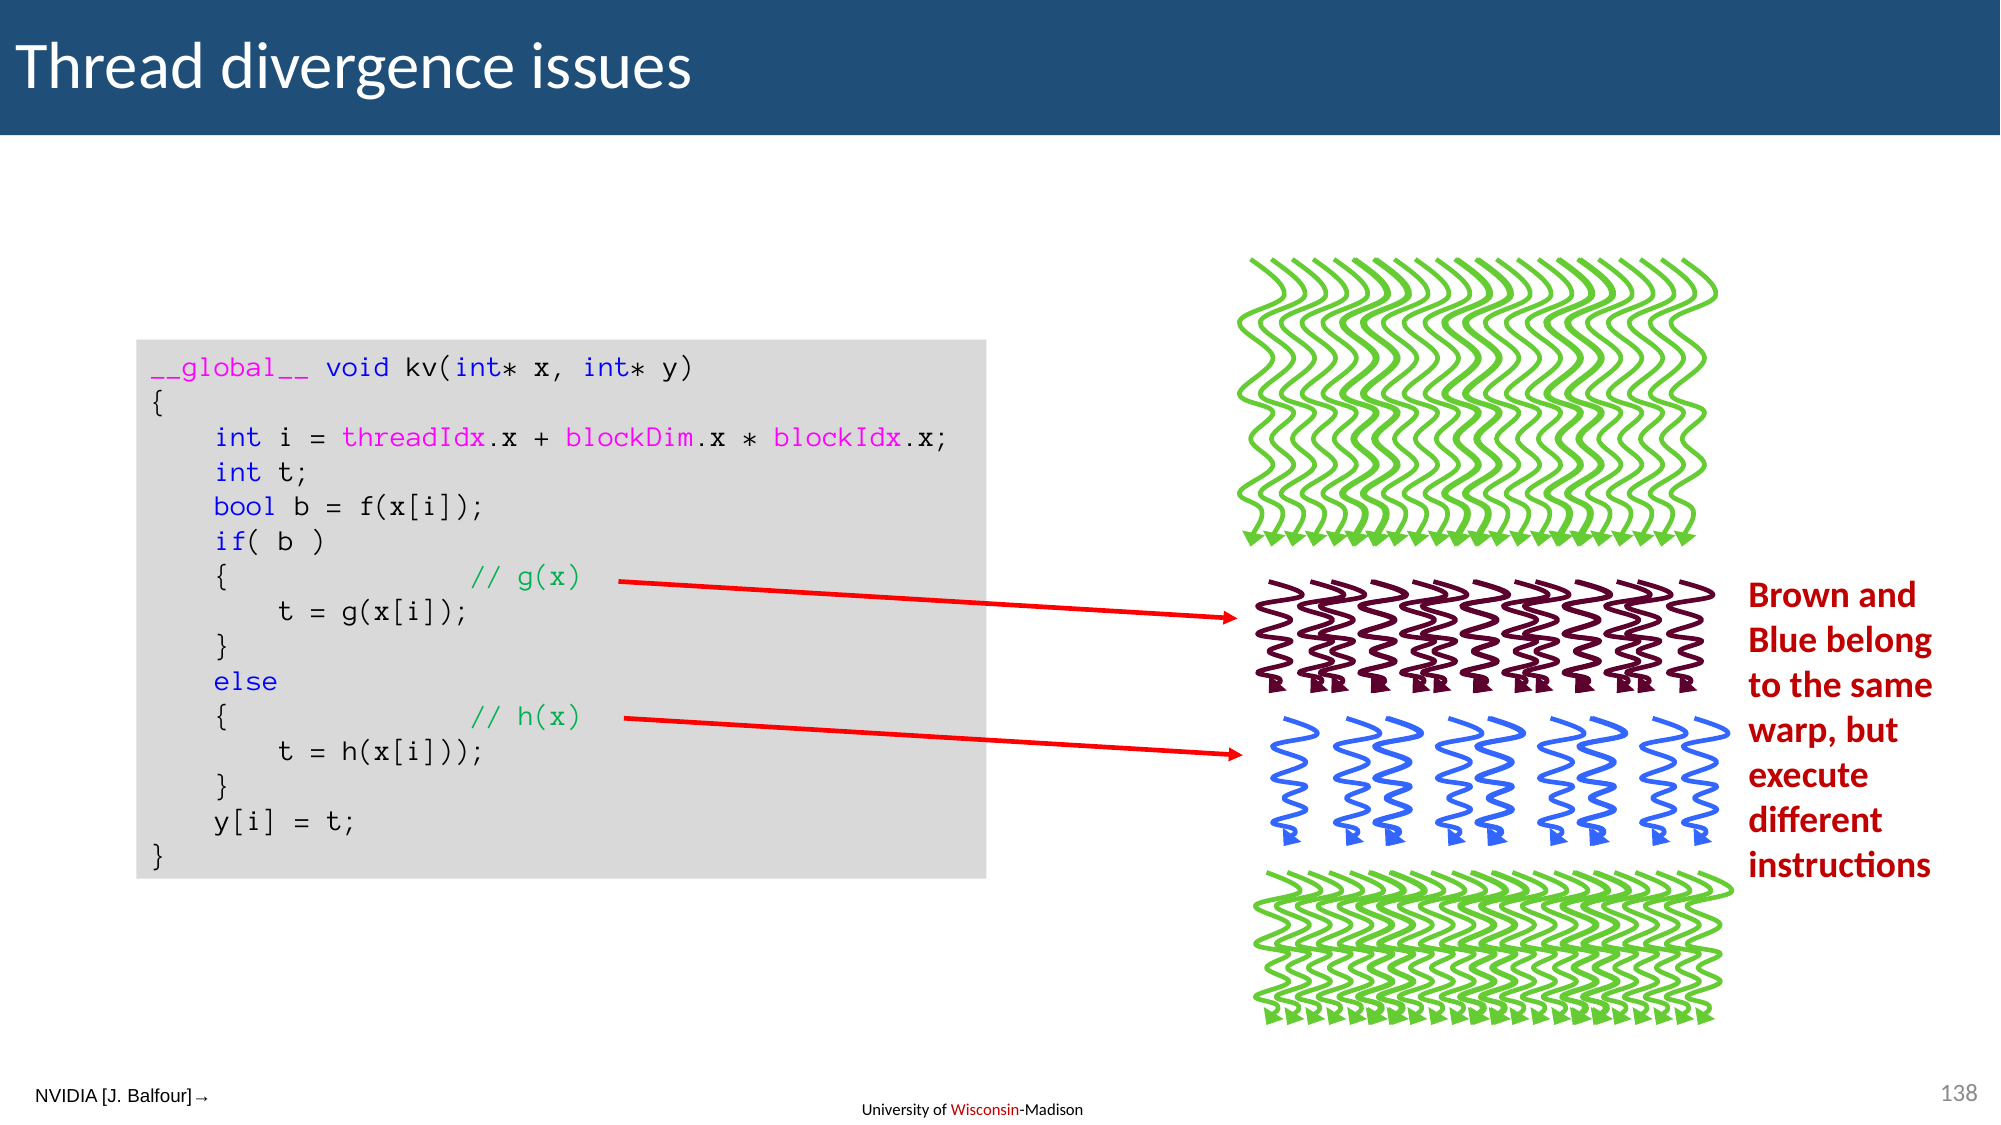

# Thread divergence issues

__global__ void kv(int* x, int* y)
{
    int i = threadIdx.x + blockDim.x * blockIdx.x;
    int t;
    bool b = f(x[i]);
    if( b )
    {               // g(x)
        t = g(x[i]);
    }
    else
    {               // h(x)
        t = h(x[i]));
    }
    y[i] = t;
}
Brown and Blue belong to the same warp, but execute different instructions

138
NVIDIA [J. Balfour]→